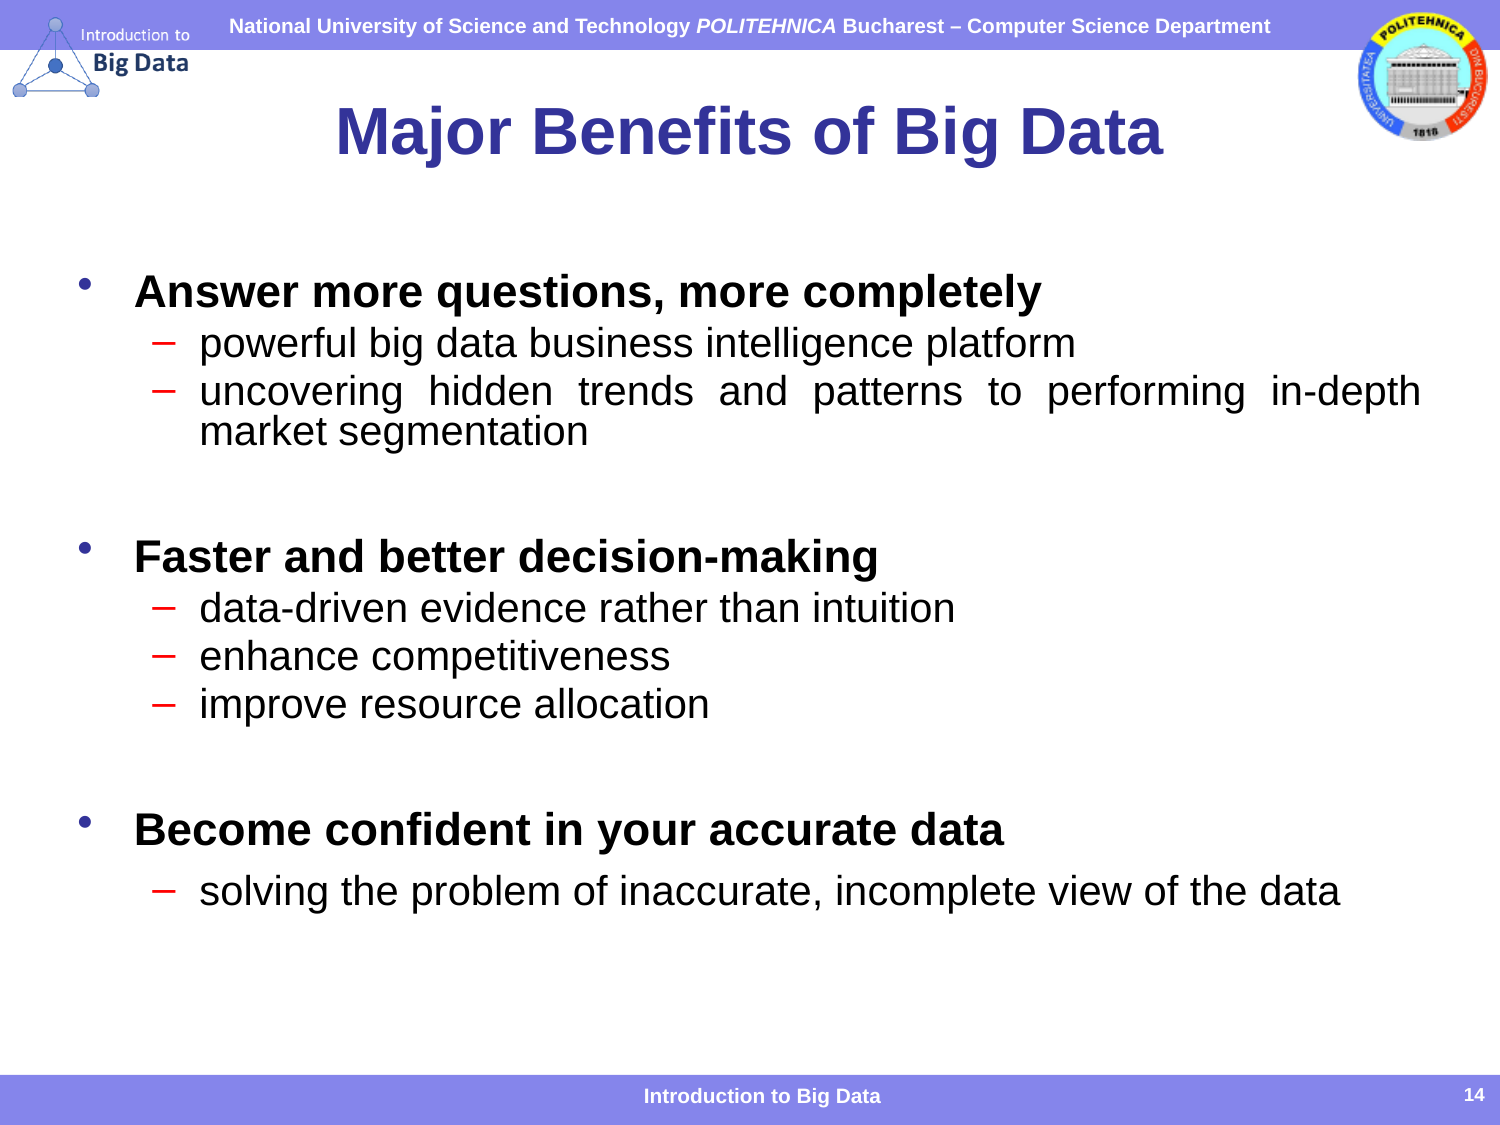

# Major Benefits of Big Data
Answer more questions, more completely
powerful big data business intelligence platform
uncovering hidden trends and patterns to performing in-depth market segmentation

Faster and better decision-making
data-driven evidence rather than intuition
enhance competitiveness
improve resource allocation

Become confident in your accurate data
solving the problem of inaccurate, incomplete view of the data

Introduction to Big Data
14